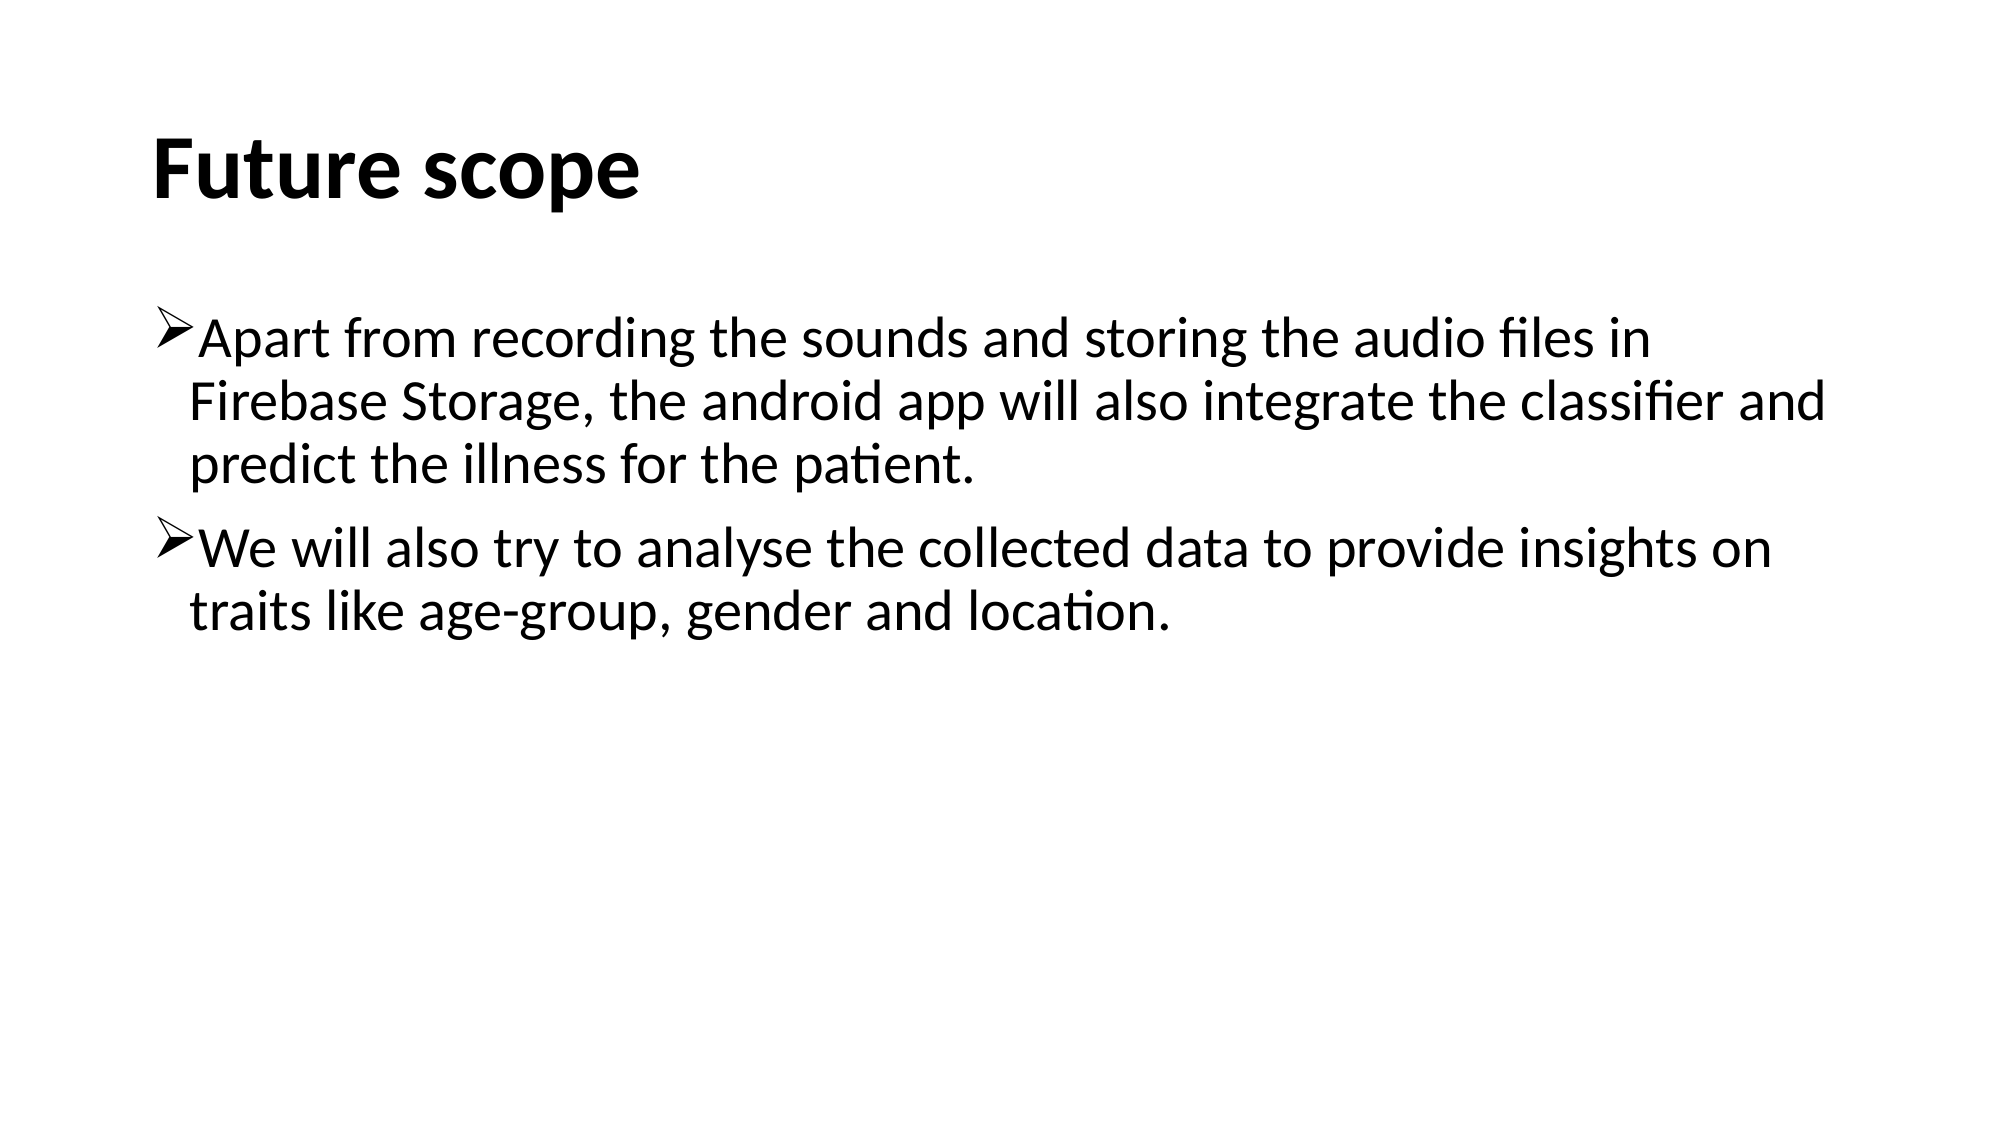

# Future scope
Apart from recording the sounds and storing the audio files in Firebase Storage, the android app will also integrate the classifier and predict the illness for the patient.
We will also try to analyse the collected data to provide insights on traits like age-group, gender and location.